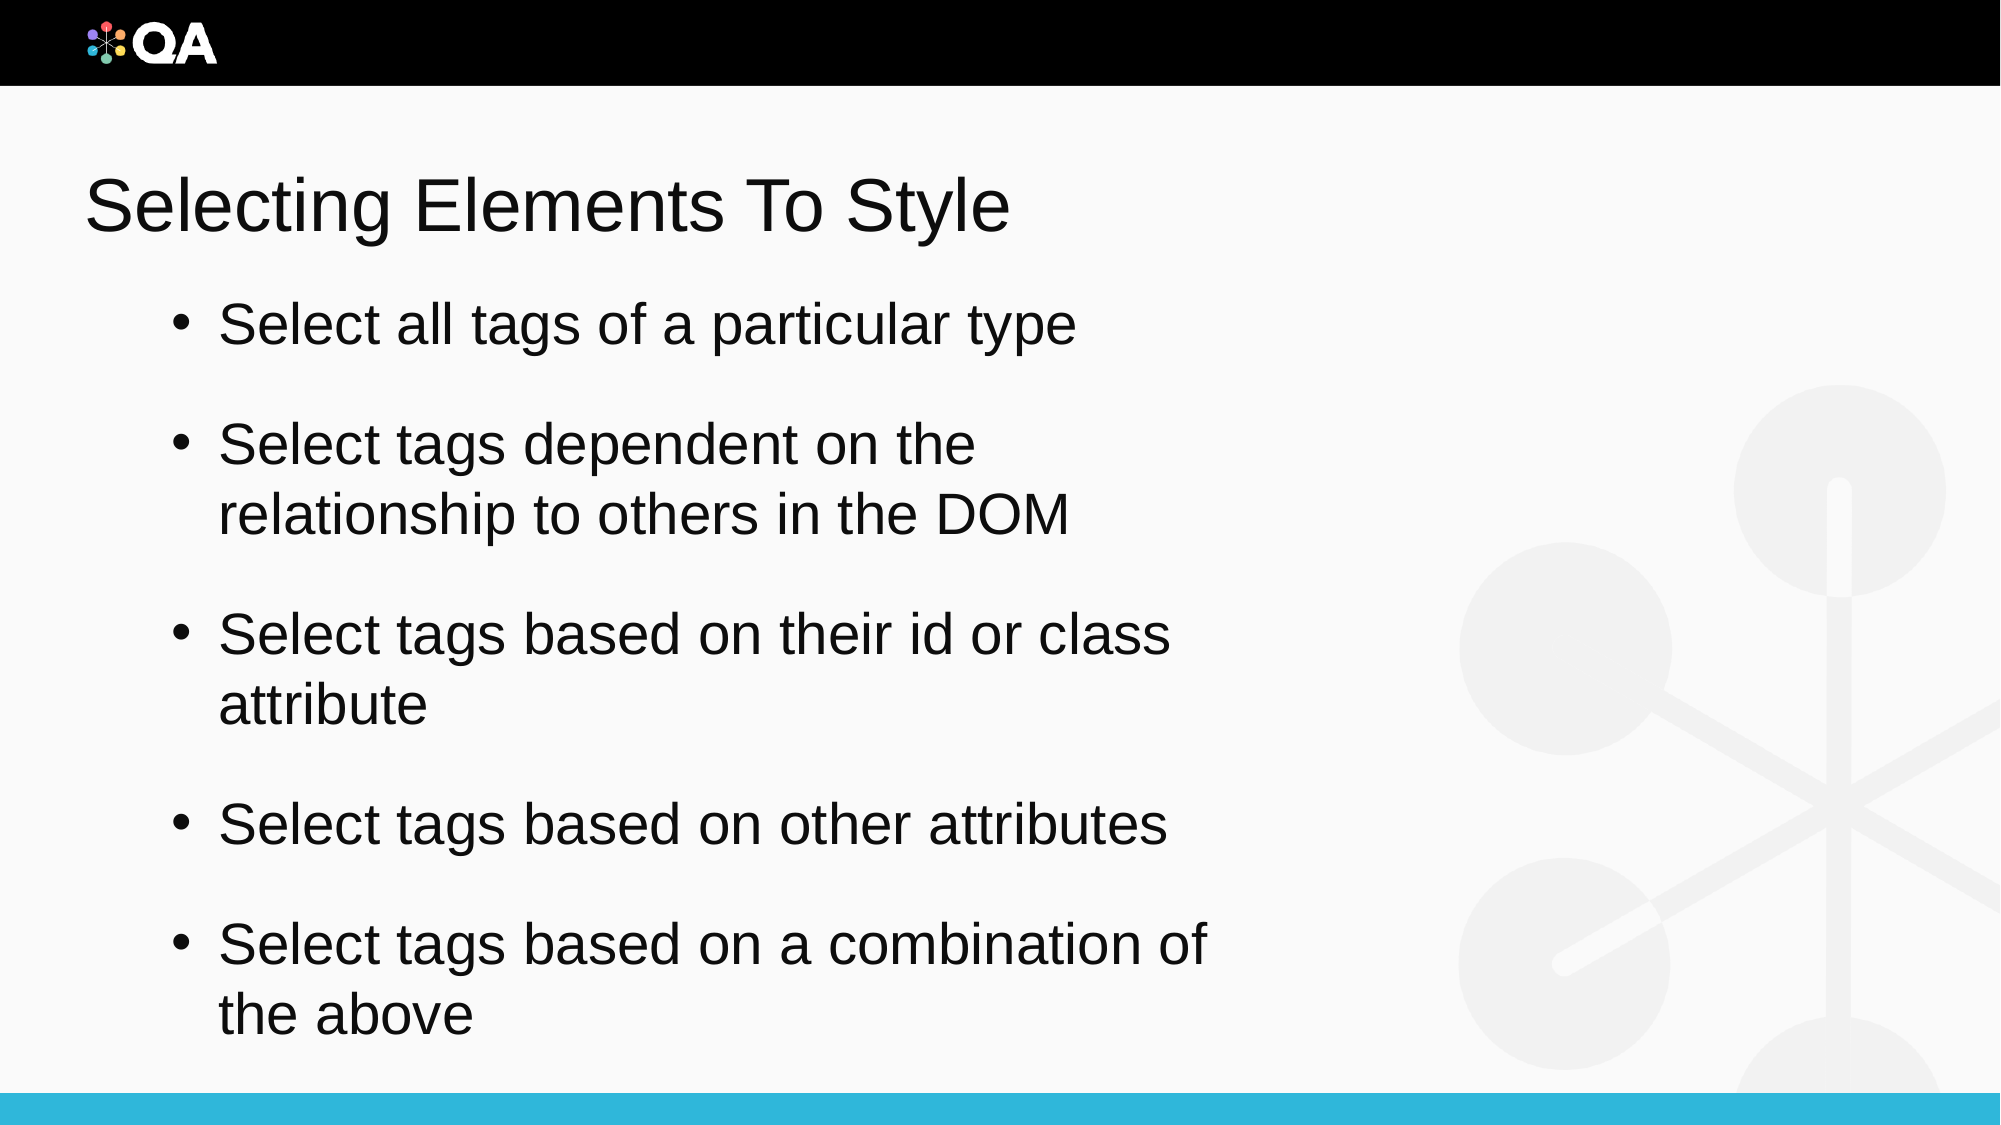

# Selecting Elements To Style
Select all tags of a particular type
Select tags dependent on the relationship to others in the DOM
Select tags based on their id or class attribute
Select tags based on other attributes
Select tags based on a combination of the above